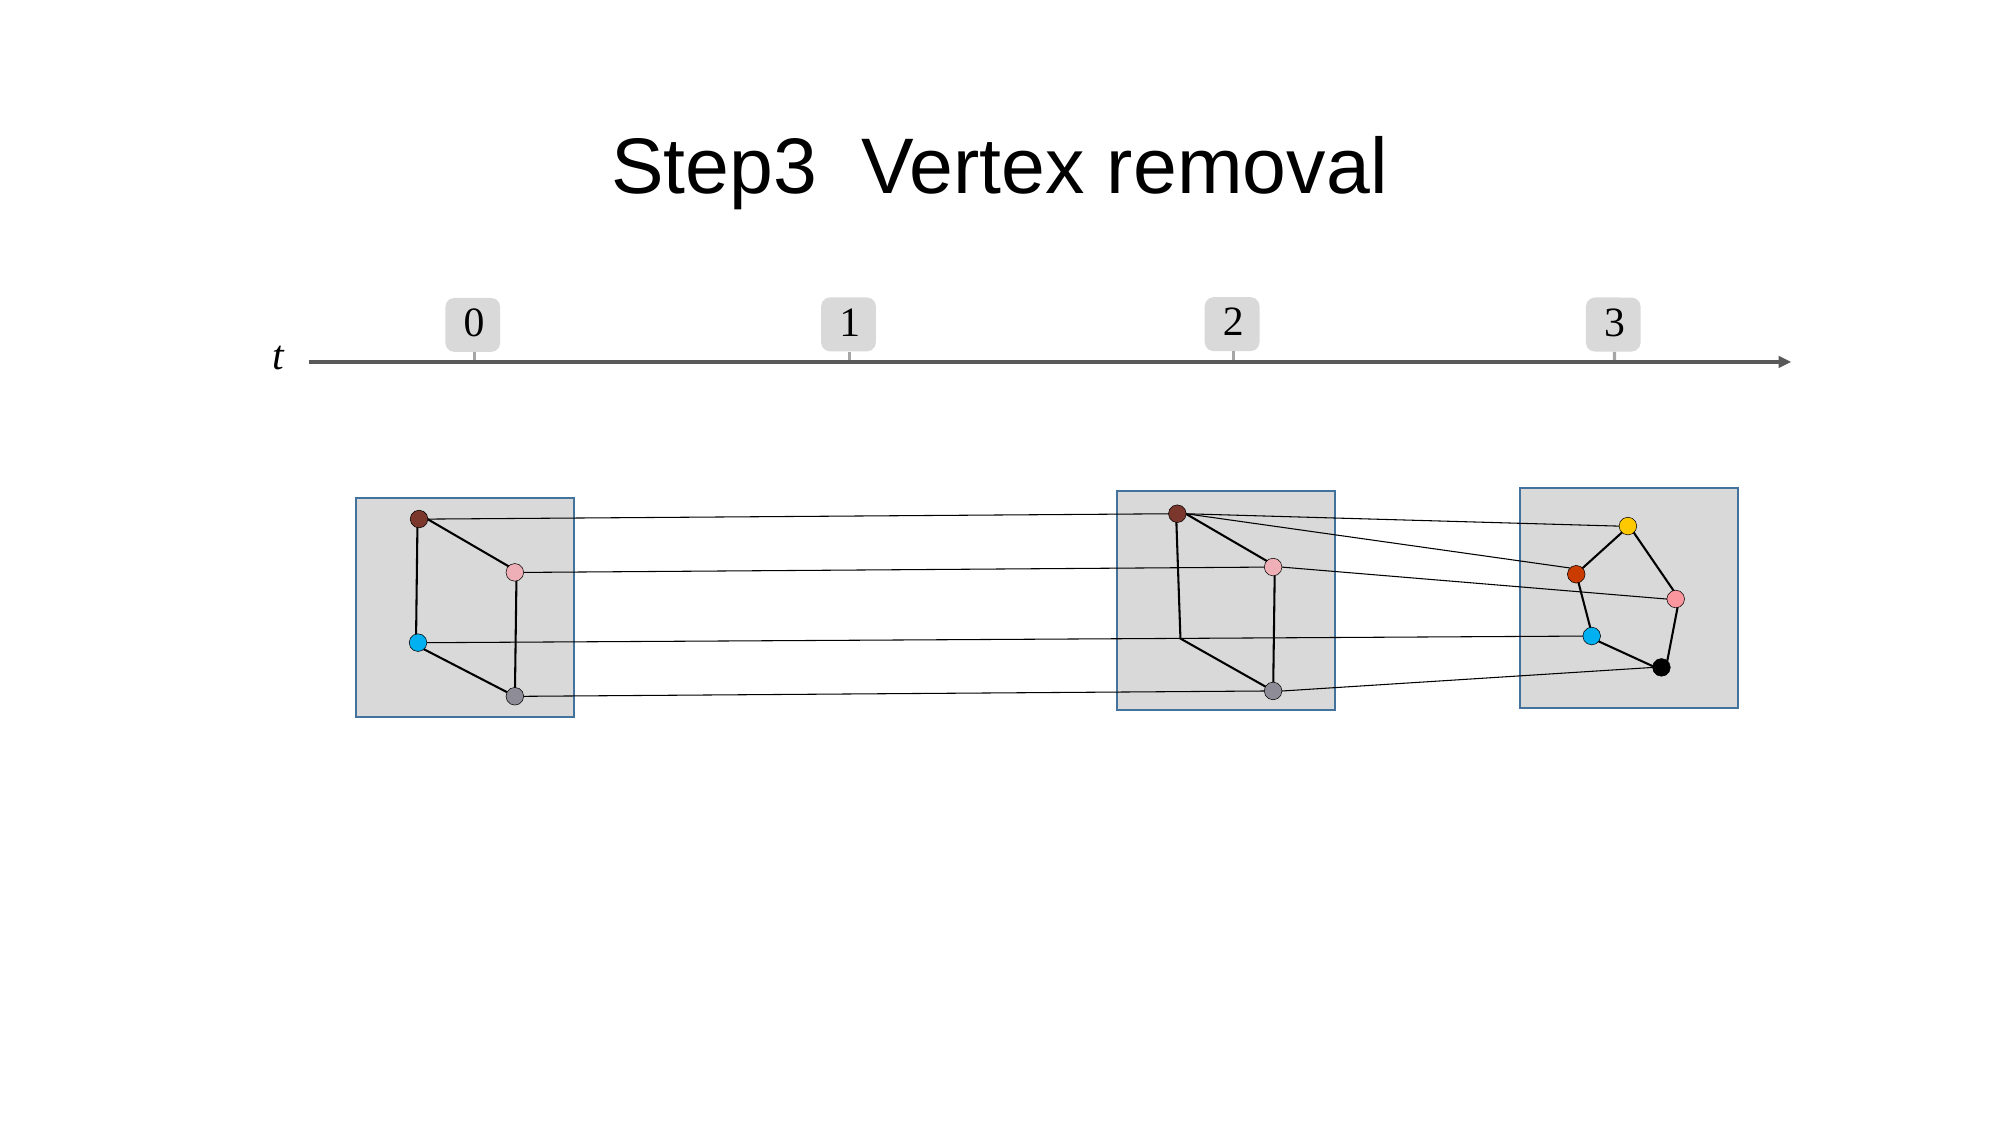

# Step3  Vertex removal
2

1

3

0

t